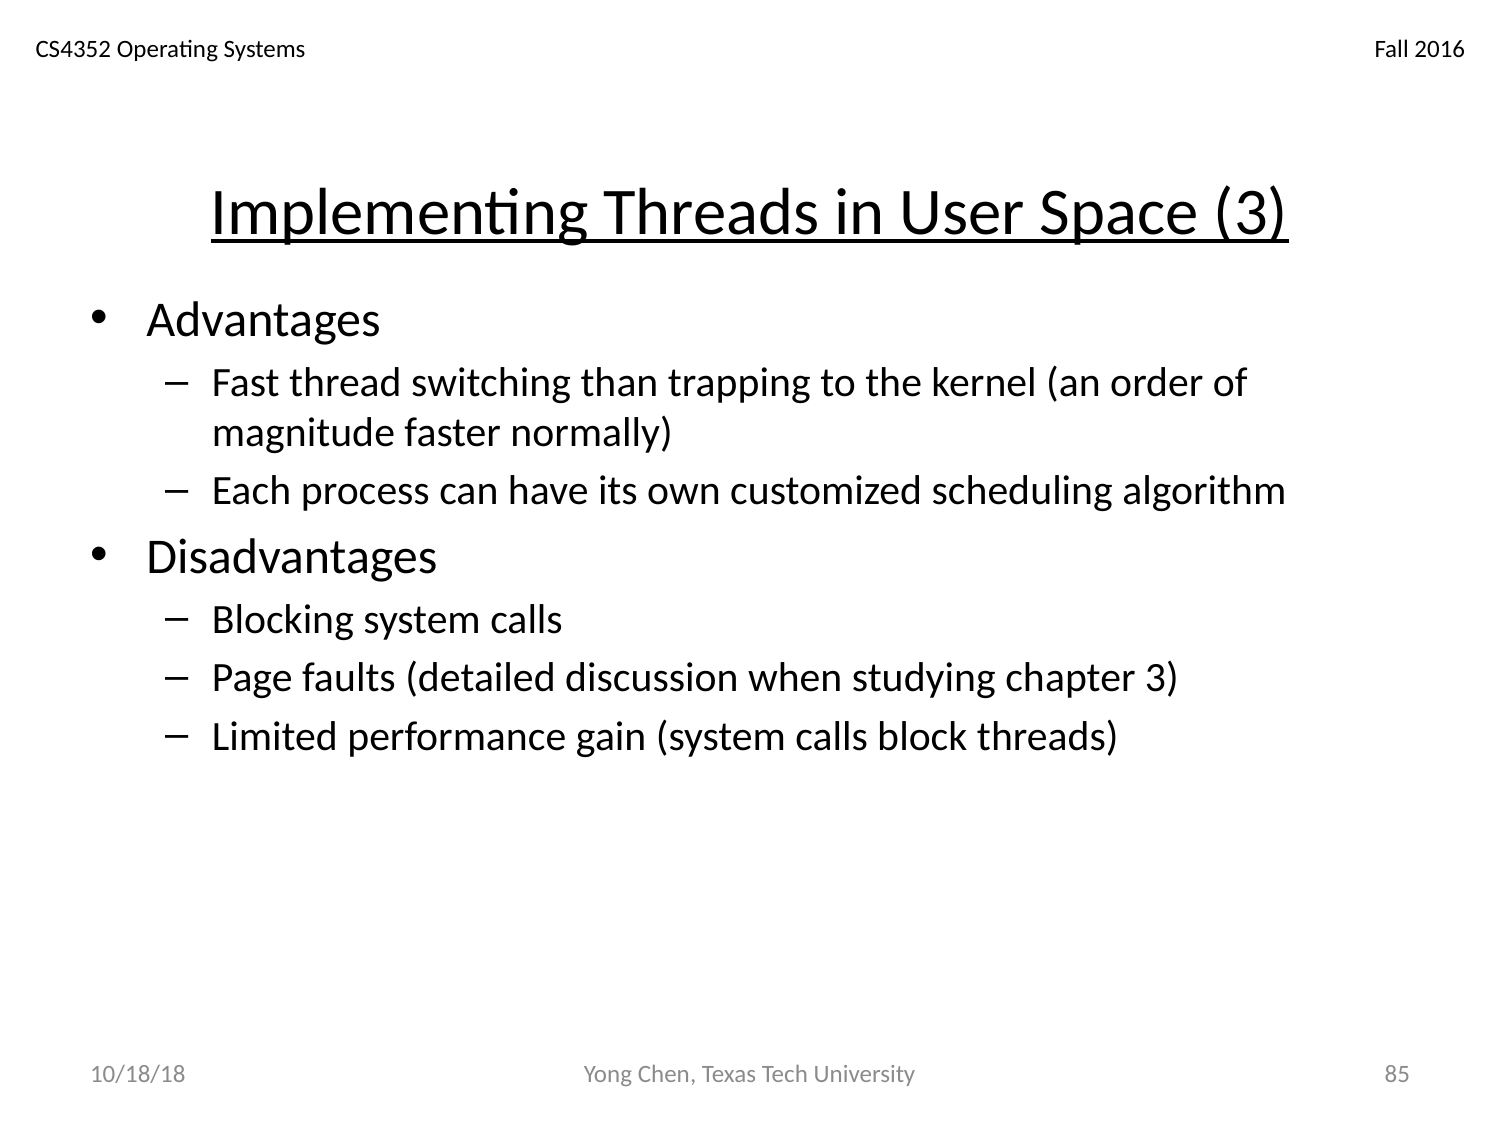

# Implementing Threads in User Space (3)
Advantages
Fast thread switching than trapping to the kernel (an order of magnitude faster normally)
Each process can have its own customized scheduling algorithm
Disadvantages
Blocking system calls
Page faults (detailed discussion when studying chapter 3)
Limited performance gain (system calls block threads)

10/18/18
Yong Chen, Texas Tech University
85